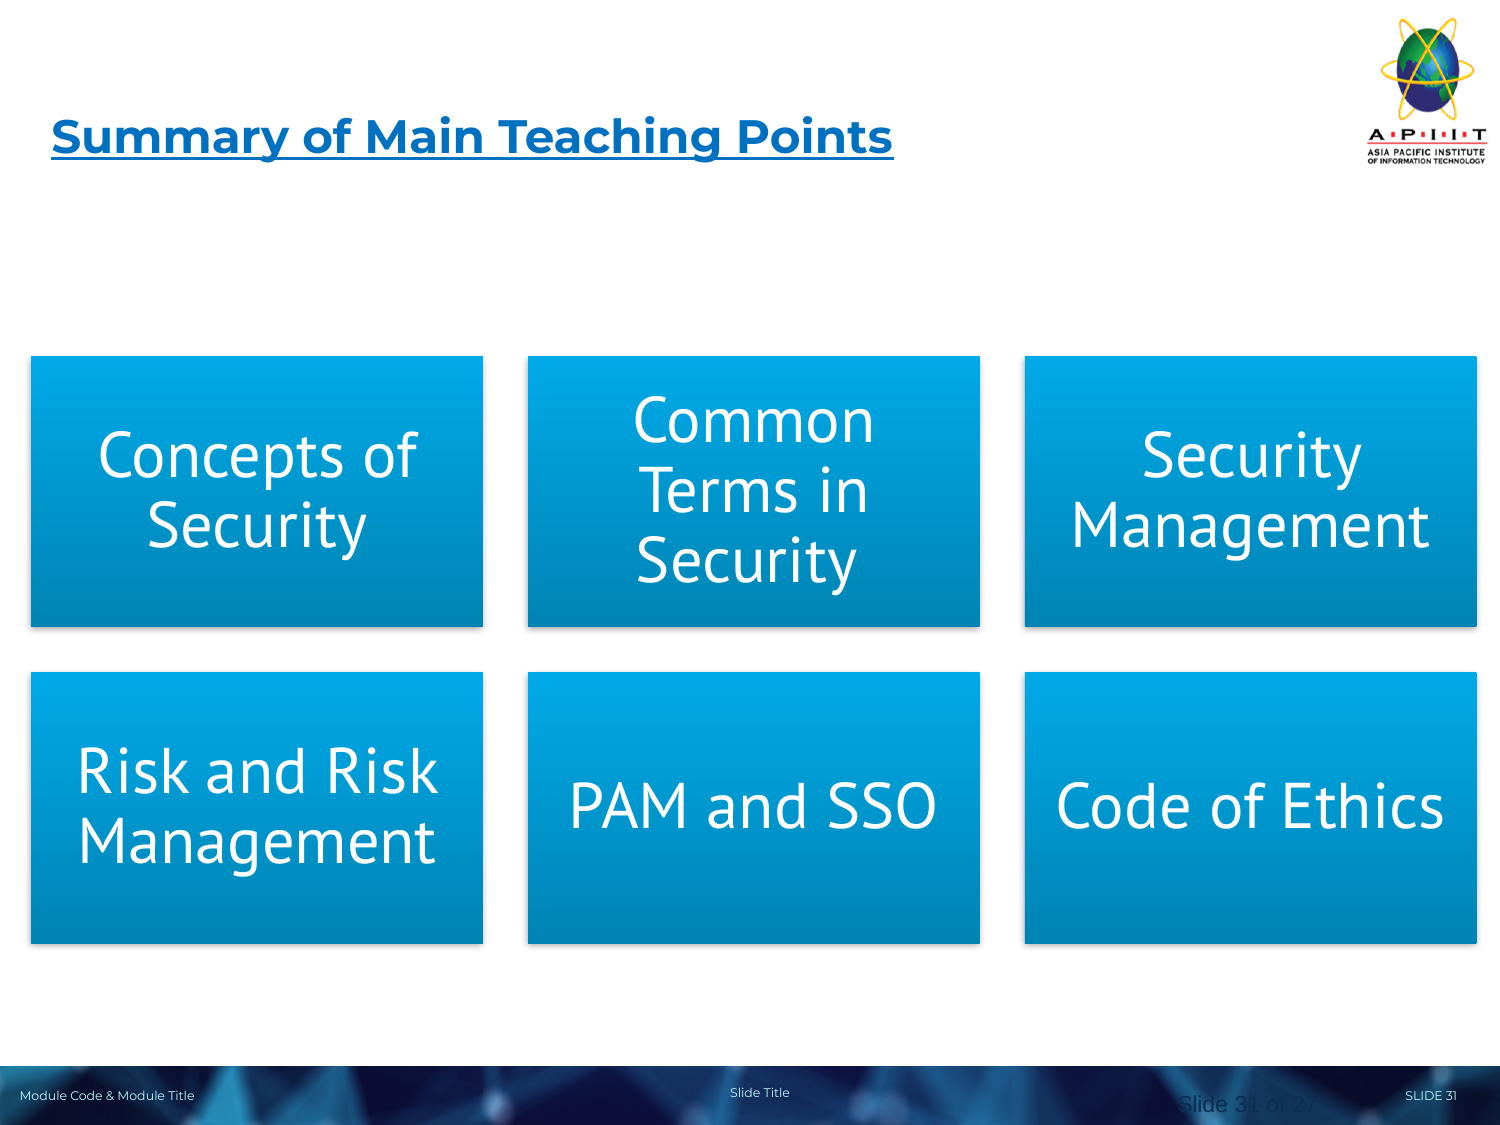

# Summary of Main Teaching Points
Concepts of Security
Common Terms in Security
Security Management
Risk and Risk Management
PAM and SSO
Code of Ethics
Slide 31 of 27